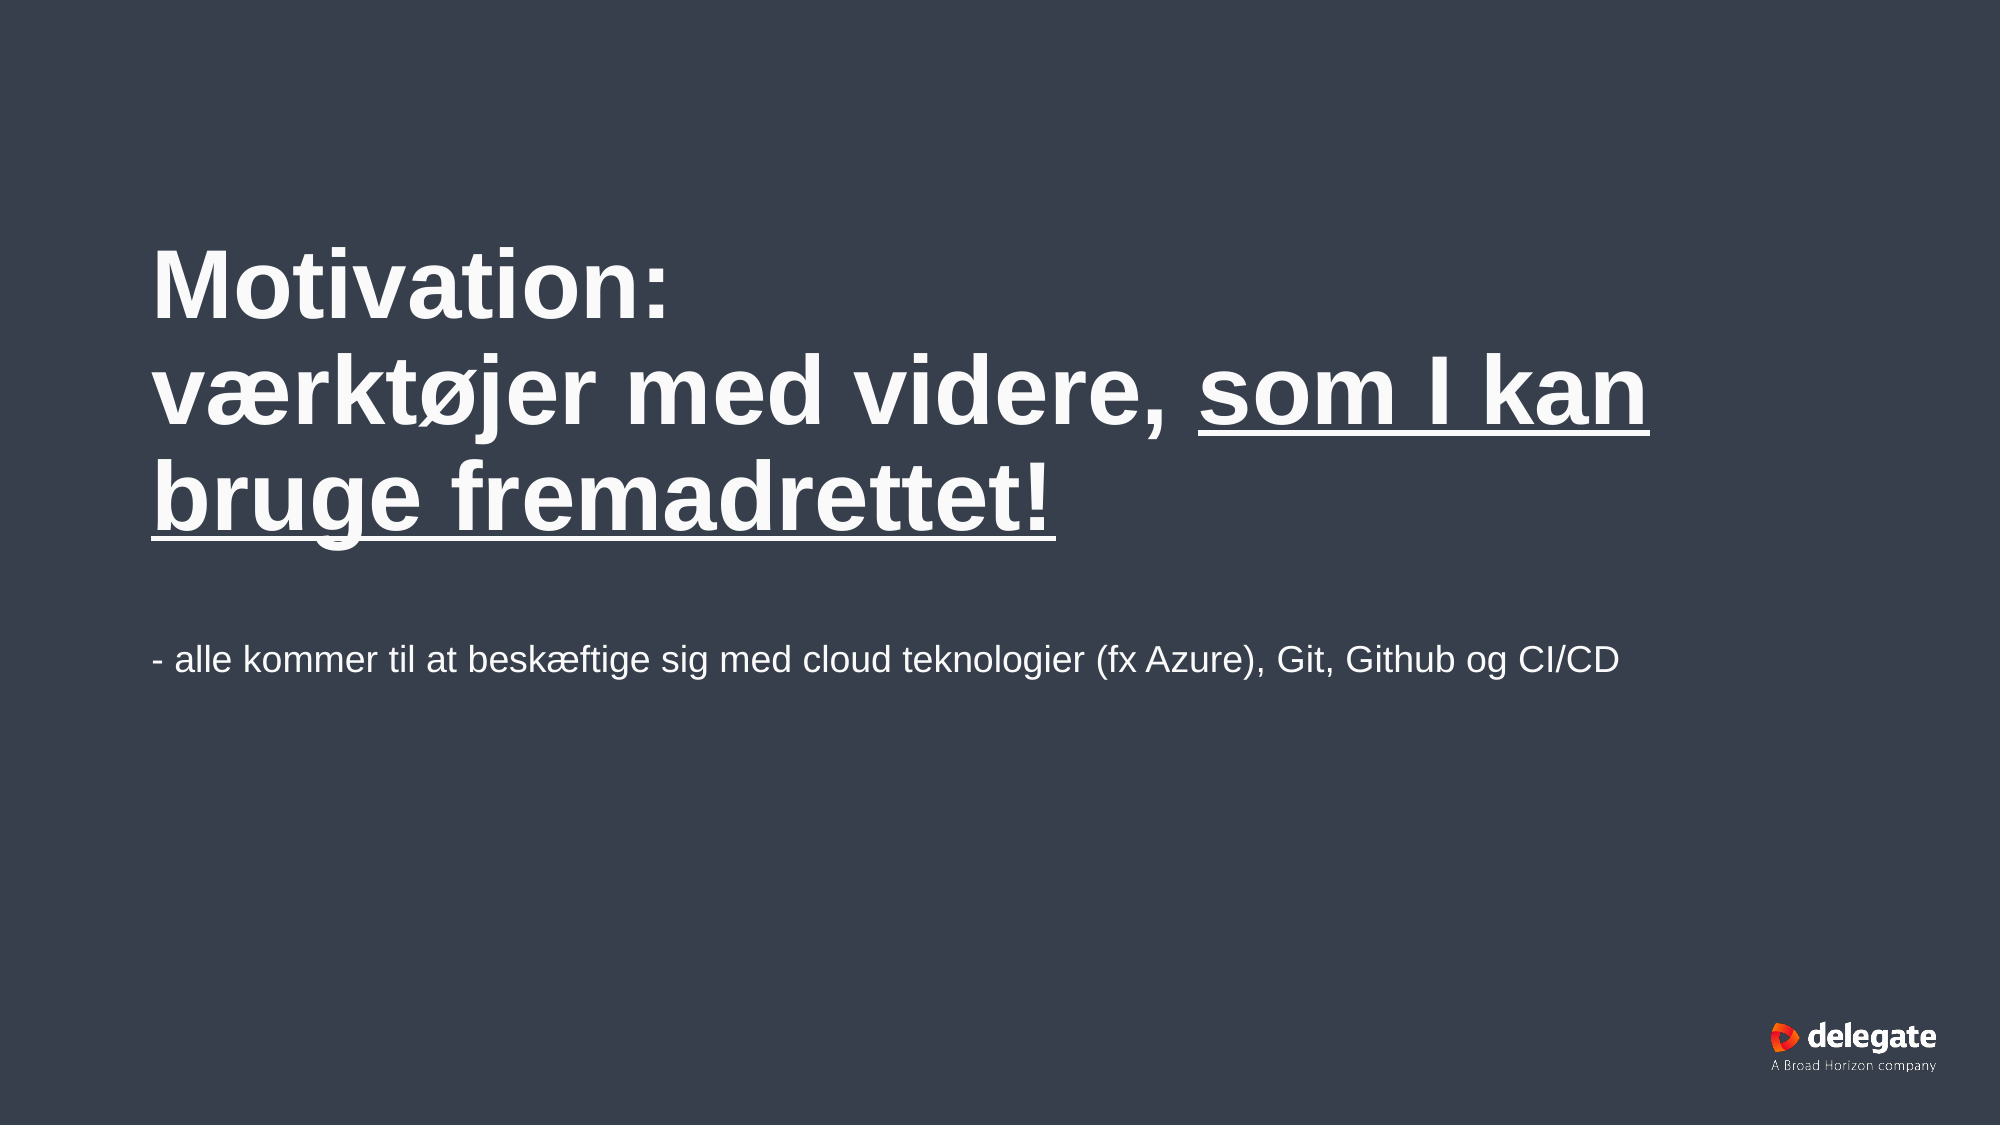

# Motivation:  værktøjer med videre, som I kan bruge fremadrettet!
- alle kommer til at beskæftige sig med cloud teknologier (fx Azure), Git, Github og CI/CD